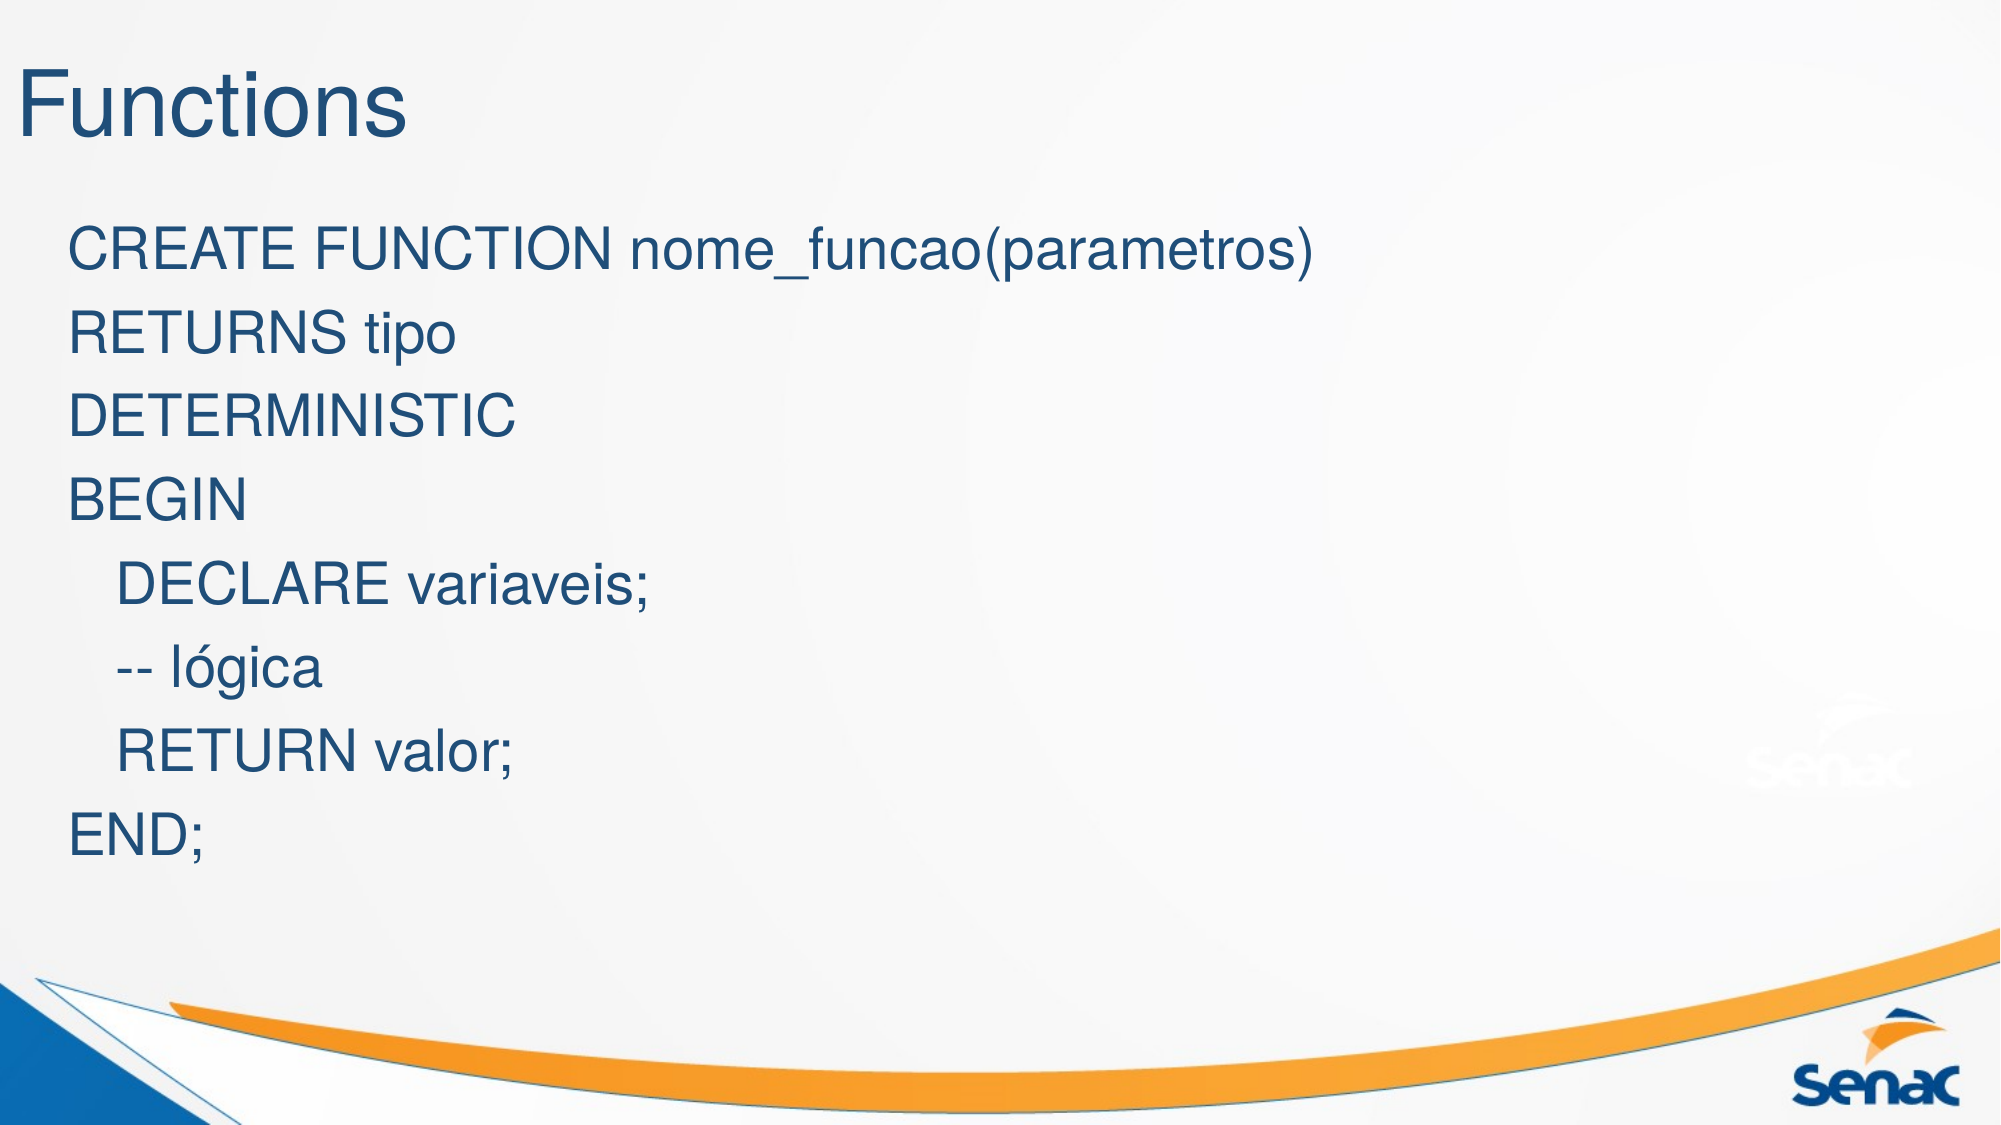

# Functions
CREATE FUNCTION nome_funcao(parametros)
RETURNS tipo
DETERMINISTIC
BEGIN
   DECLARE variaveis;
   -- lógica
   RETURN valor;
END;